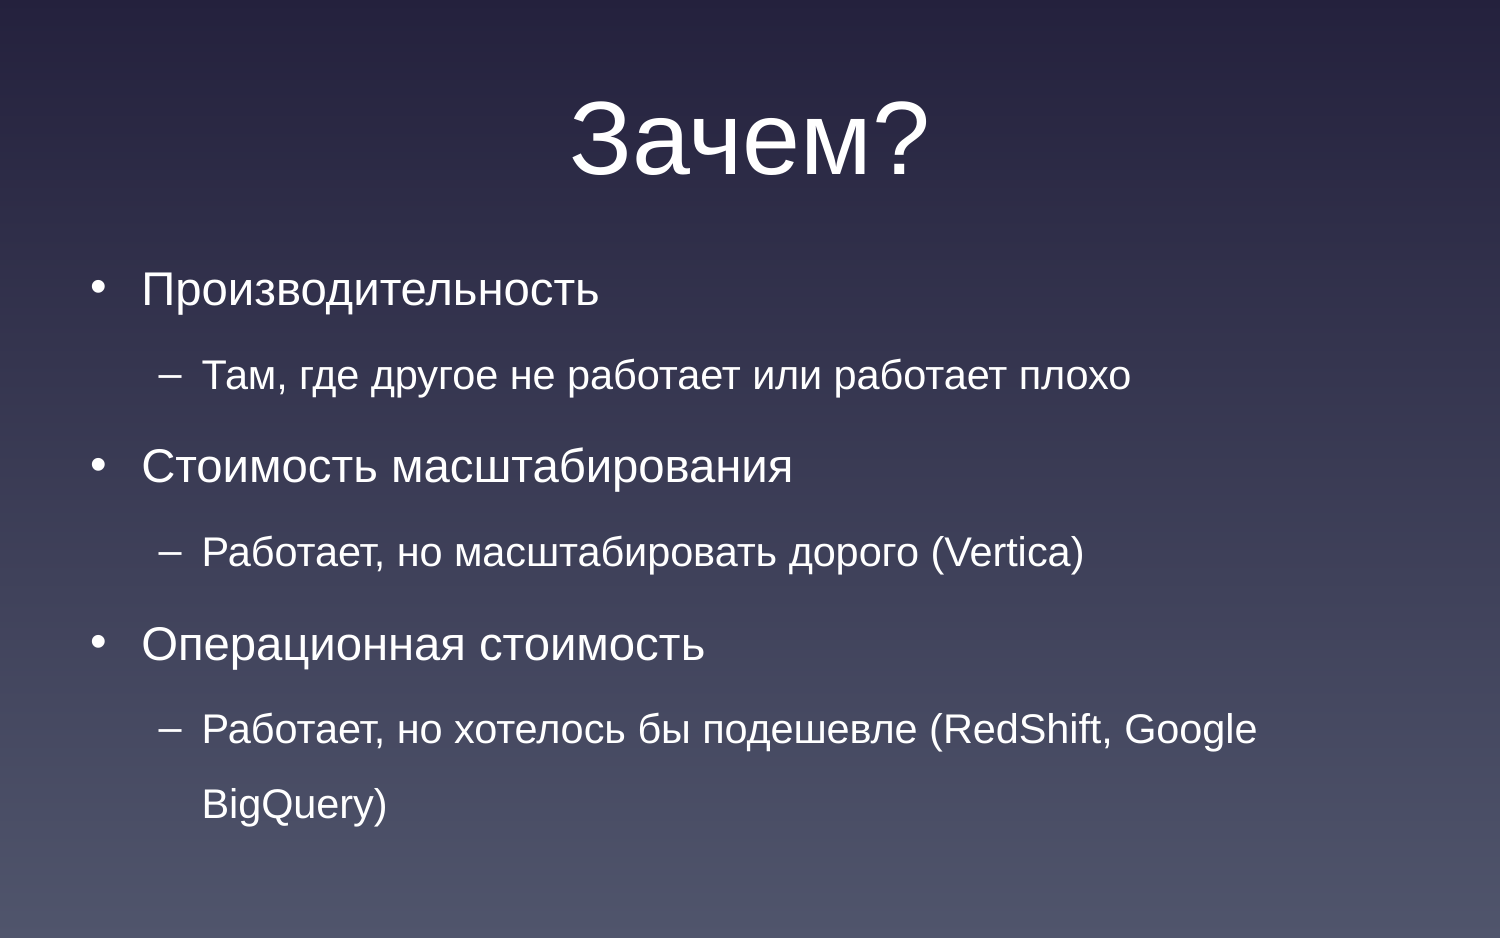

# Зачем?
Производительность
Там, где другое не работает или работает плохо
Стоимость масштабирования
Работает, но масштабировать дорого (Vertica)
Операционная стоимость
Работает, но хотелось бы подешевле (RedShift, Google BigQuery)